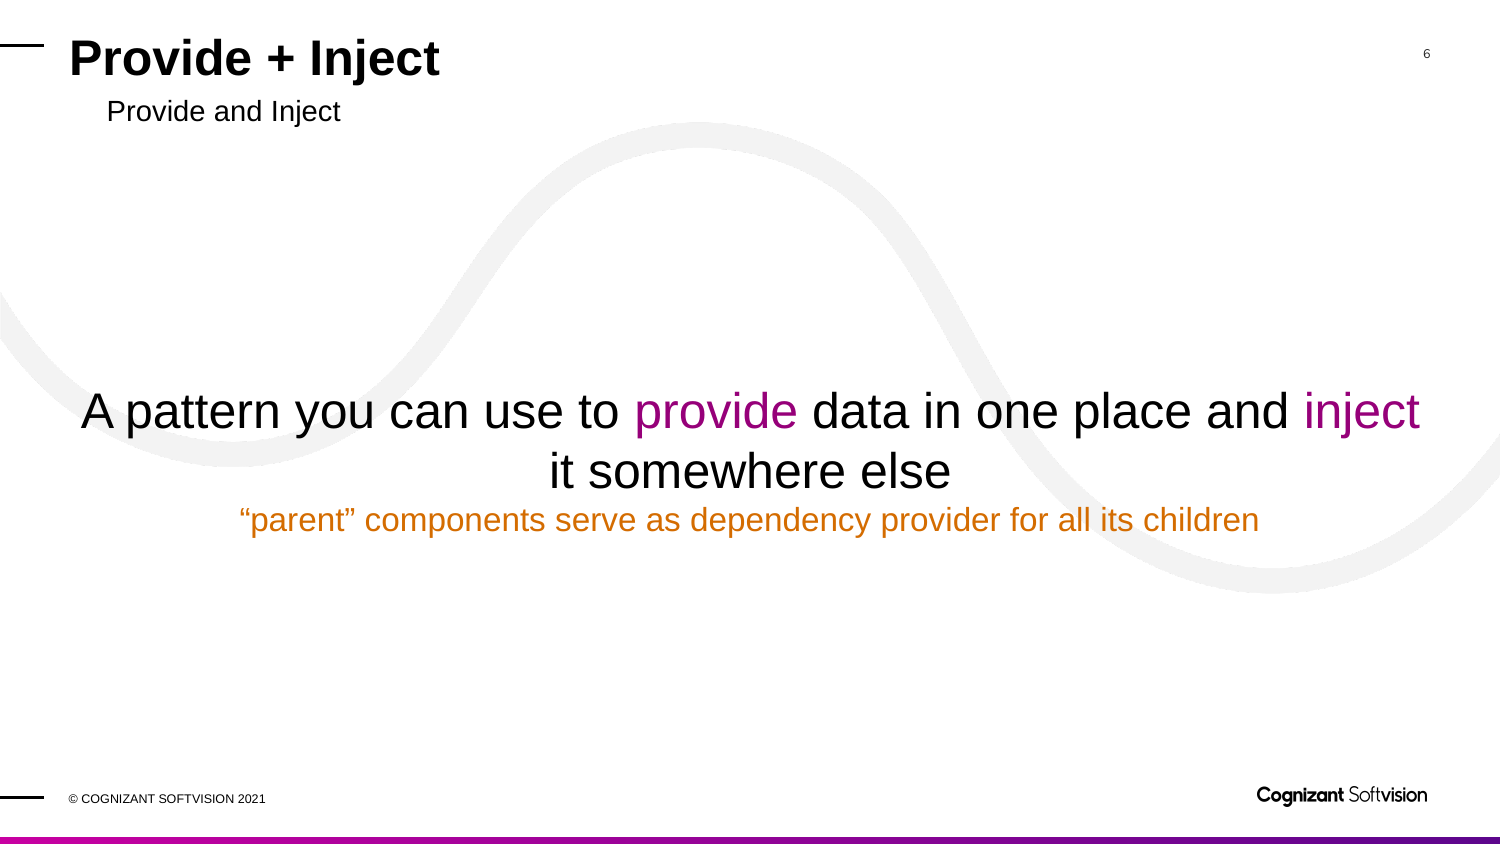

# Provide + Inject
Provide and Inject
A pattern you can use to provide data in one place and inject it somewhere else
“parent” components serve as dependency provider for all its children